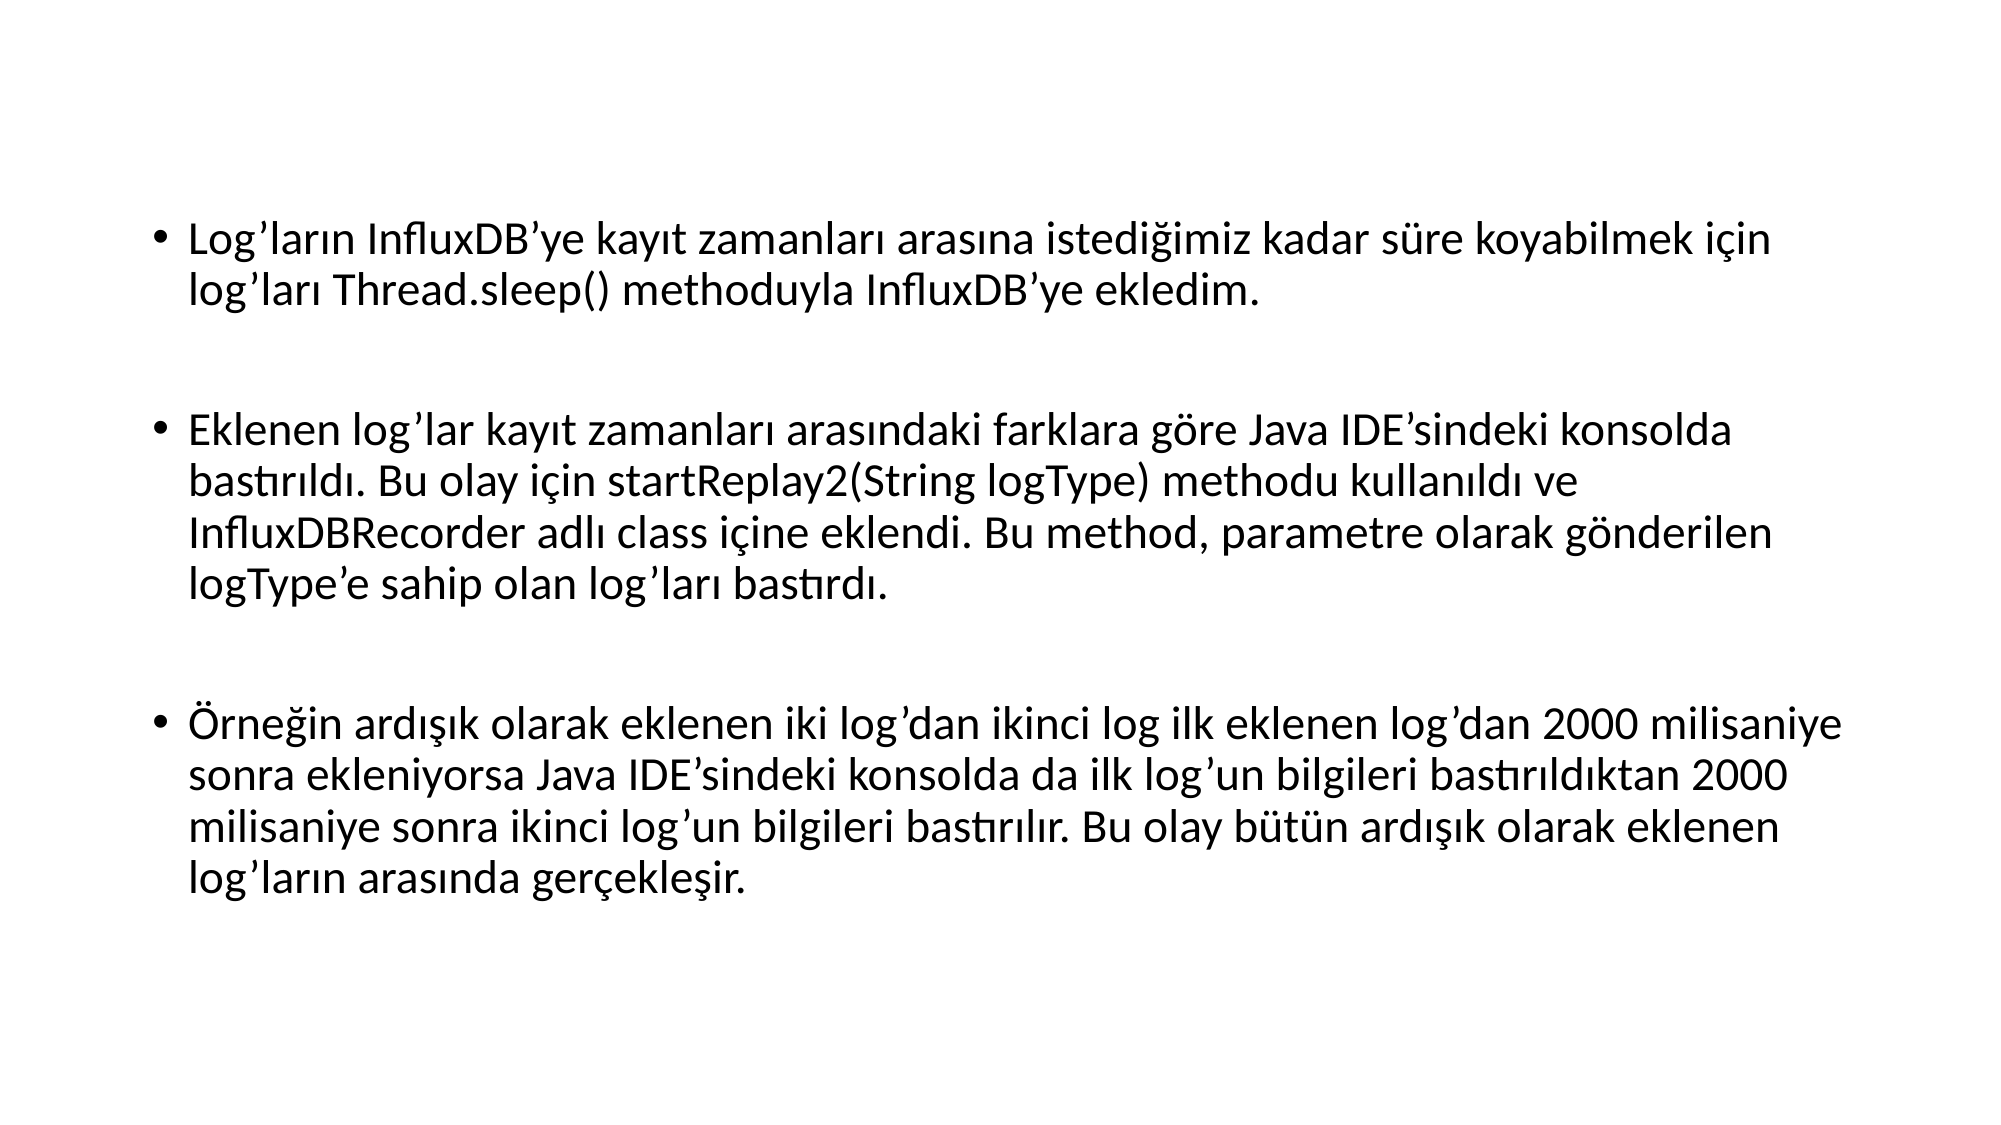

Log’ların InfluxDB’ye kayıt zamanları arasına istediğimiz kadar süre koyabilmek için log’ları Thread.sleep() methoduyla InfluxDB’ye ekledim.

Eklenen log’lar kayıt zamanları arasındaki farklara göre Java IDE’sindeki konsolda bastırıldı. Bu olay için startReplay2(String logType) methodu kullanıldı ve InfluxDBRecorder adlı class içine eklendi. Bu method, parametre olarak gönderilen logType’e sahip olan log’ları bastırdı.

Örneğin ardışık olarak eklenen iki log’dan ikinci log ilk eklenen log’dan 2000 milisaniye sonra ekleniyorsa Java IDE’sindeki konsolda da ilk log’un bilgileri bastırıldıktan 2000 milisaniye sonra ikinci log’un bilgileri bastırılır. Bu olay bütün ardışık olarak eklenen log’ların arasında gerçekleşir.